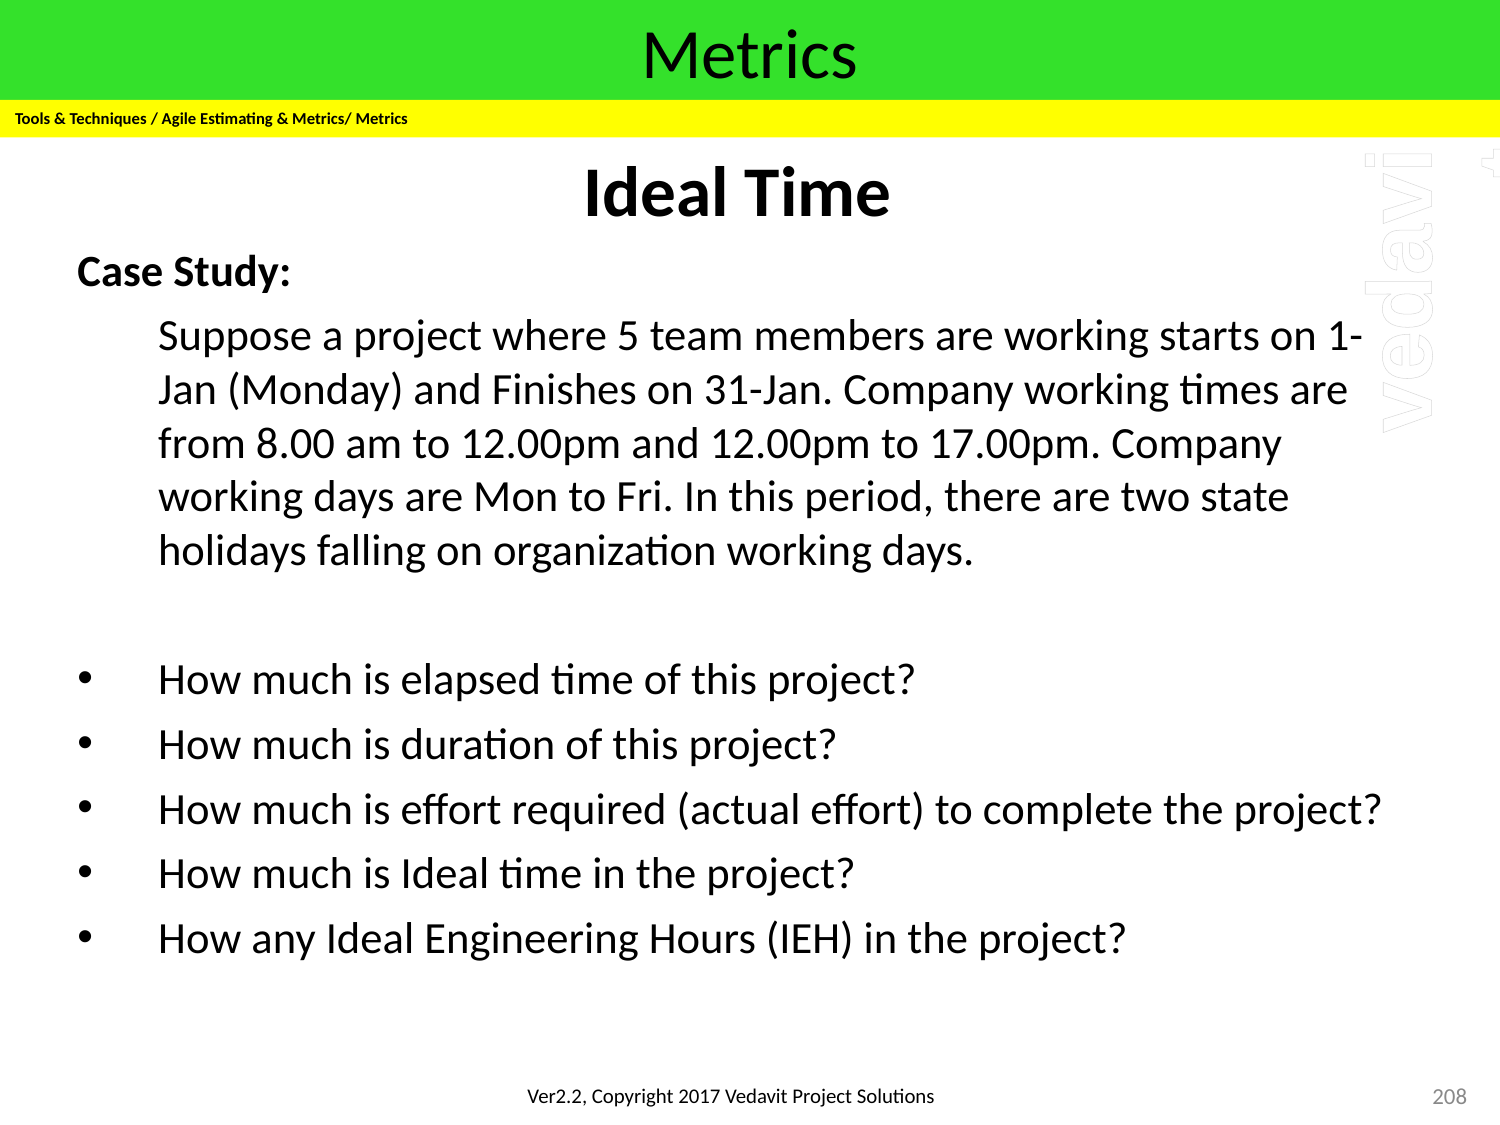

# Metrics
Tools & Techniques / Agile Estimating & Metrics/ Metrics
Ideal Time
Case Study:
		Suppose a project where 5 team members are working starts on 1-Jan (Monday) and Finishes on 31-Jan. Company working times are from 8.00 am to 12.00pm and 12.00pm to 17.00pm. Company working days are Mon to Fri. In this period, there are two state holidays falling on organization working days.

How much is elapsed time of this project?
How much is duration of this project?
How much is effort required (actual effort) to complete the project?
How much is Ideal time in the project?
How any Ideal Engineering Hours (IEH) in the project?

208